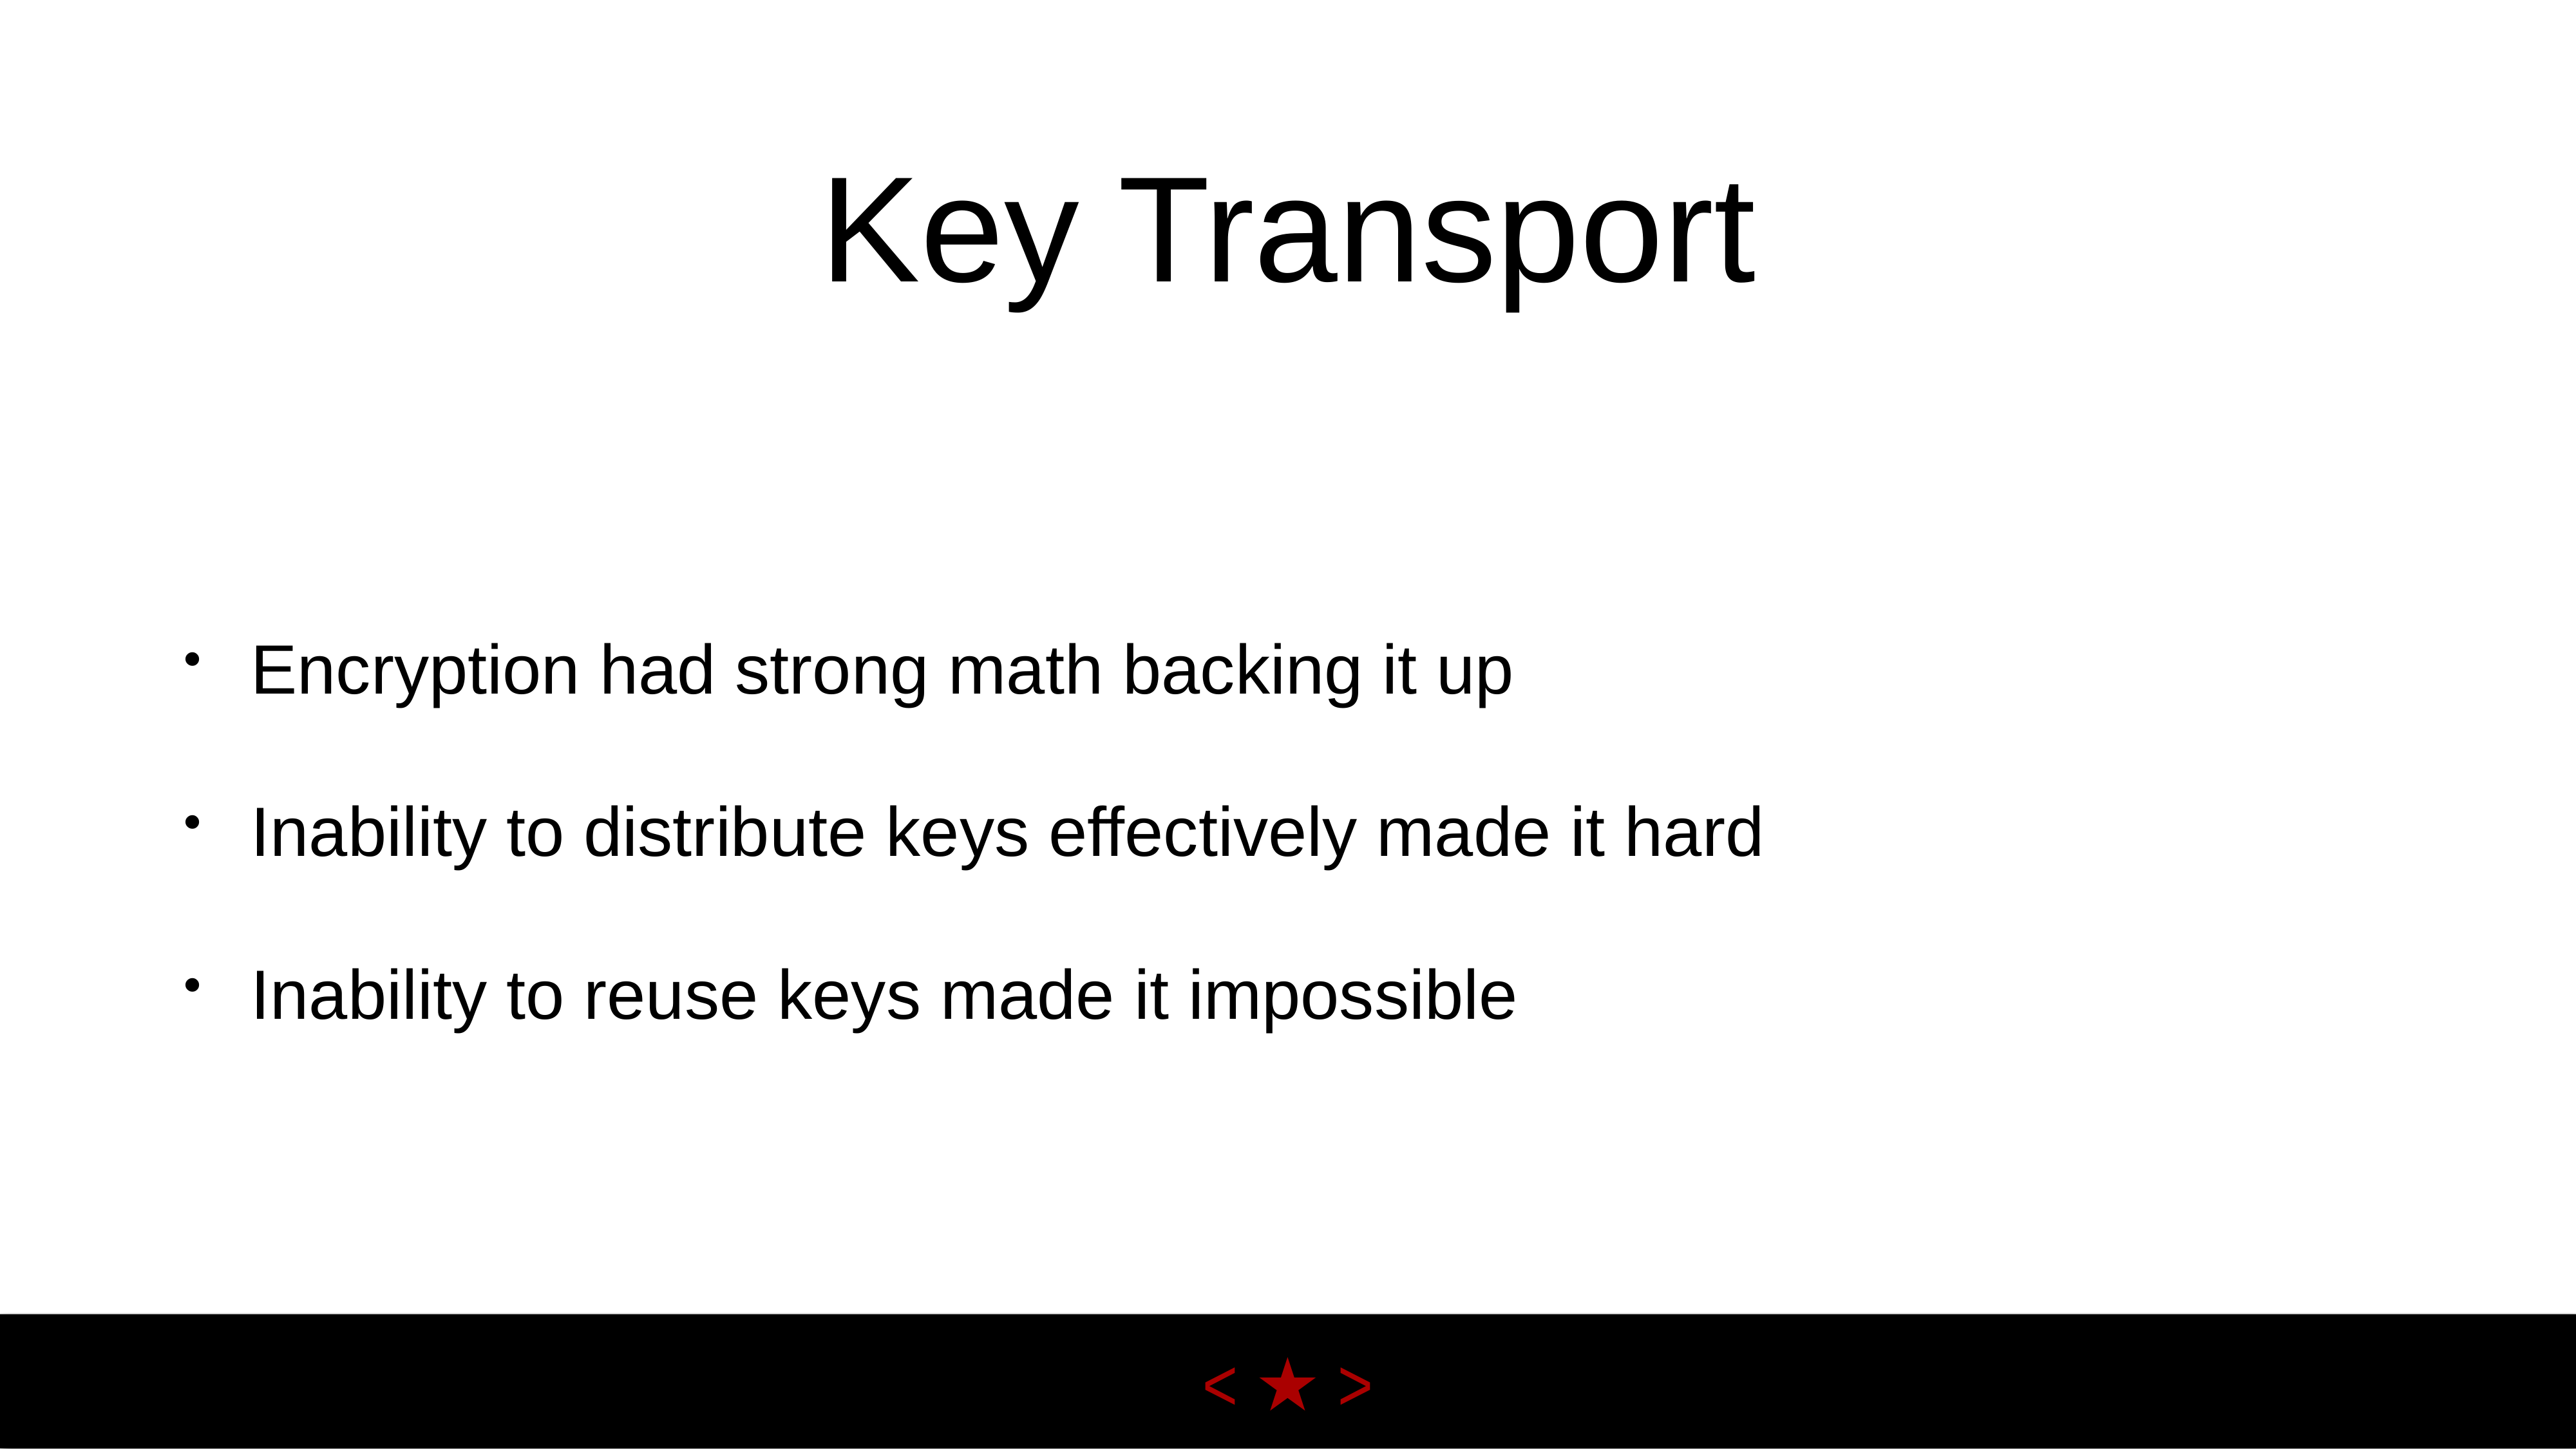

# Key Transport
Encryption had strong math backing it up
Inability to distribute keys effectively made it hard
Inability to reuse keys made it impossible